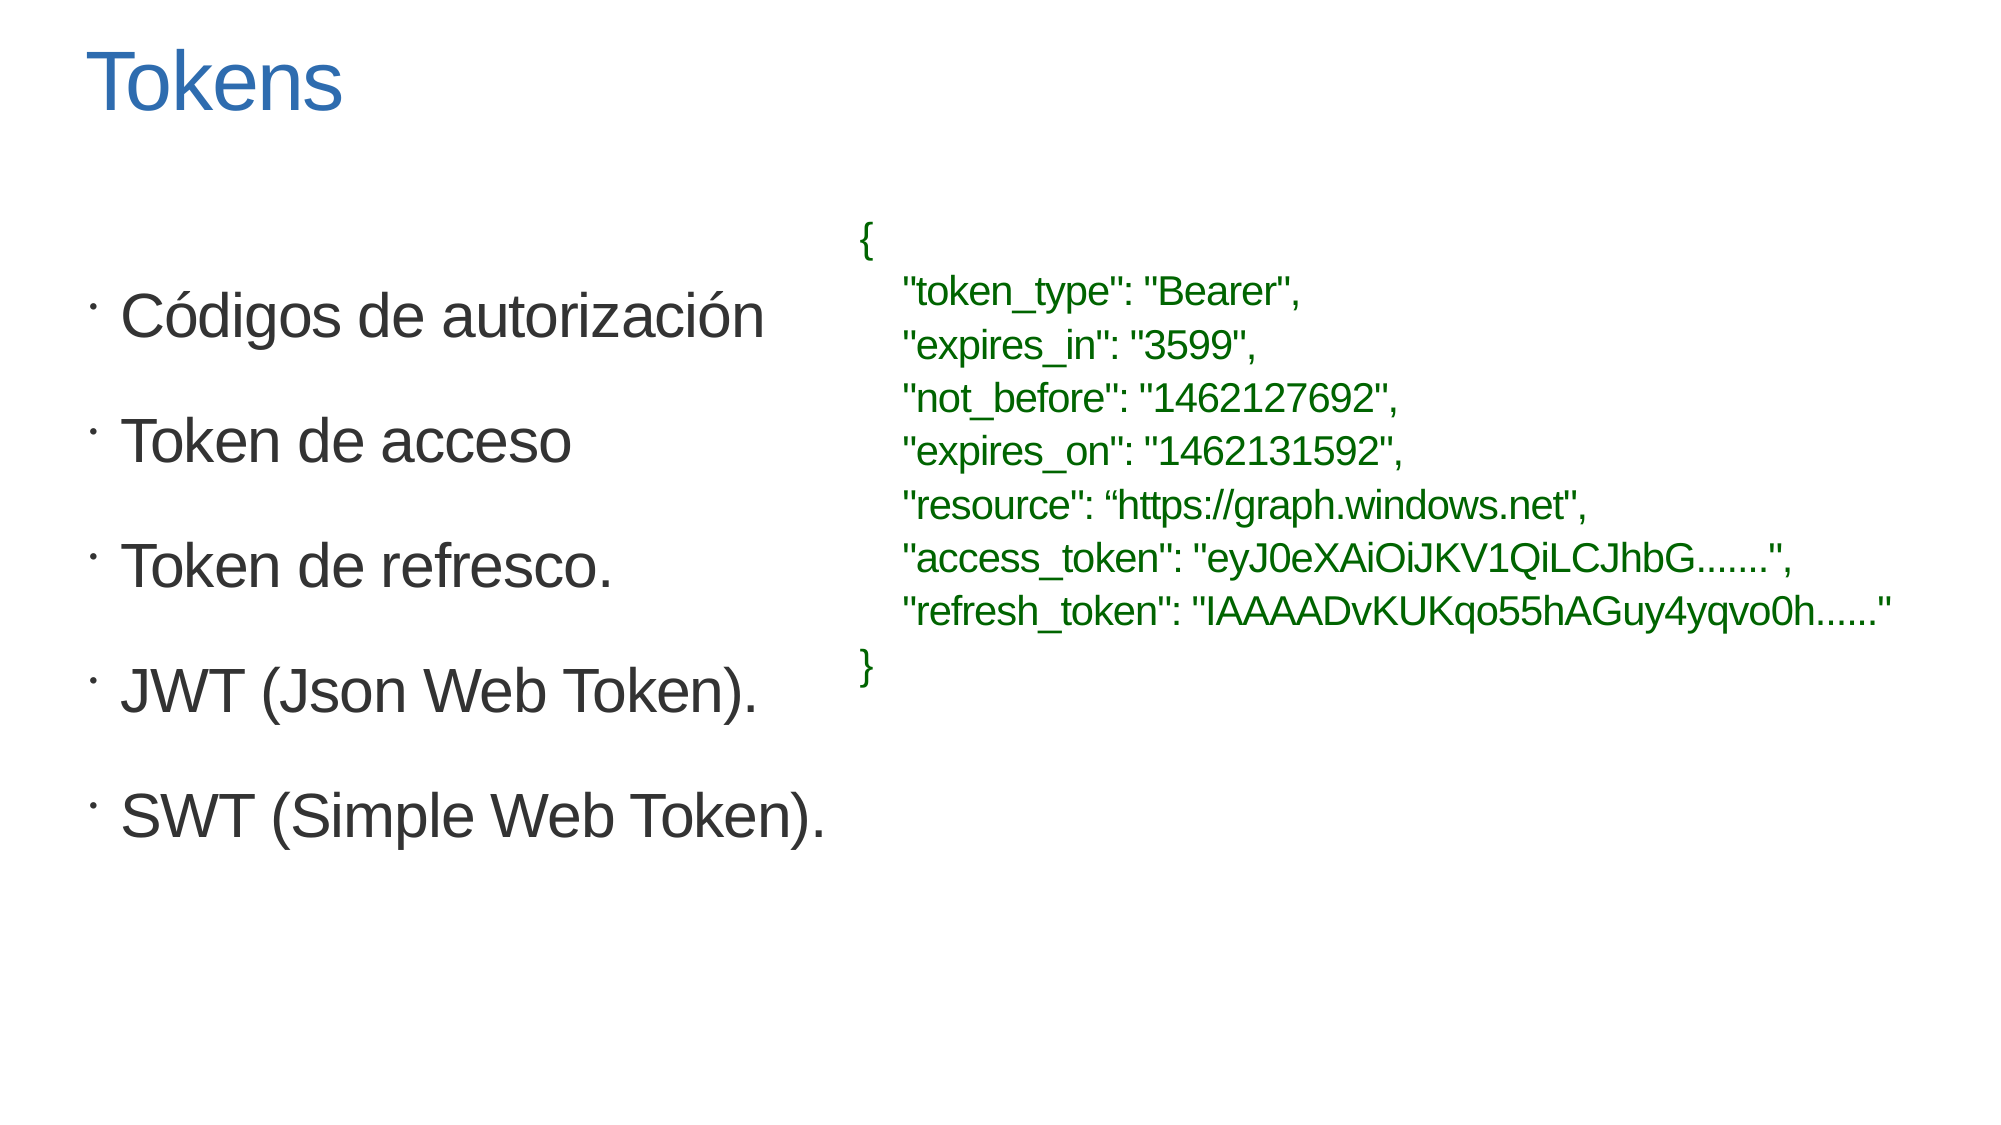

# Tokens
{
    "token_type": "Bearer",
    "expires_in": "3599",
    "not_before": "1462127692",
    "expires_on": "1462131592",
    "resource": “https://graph.windows.net",
    "access_token": "eyJ0eXAiOiJKV1QiLCJhbG.......",
    "refresh_token": "IAAAADvKUKqo55hAGuy4yqvo0h......"
}
Códigos de autorización
Token de acceso
Token de refresco.
JWT (Json Web Token).
SWT (Simple Web Token).